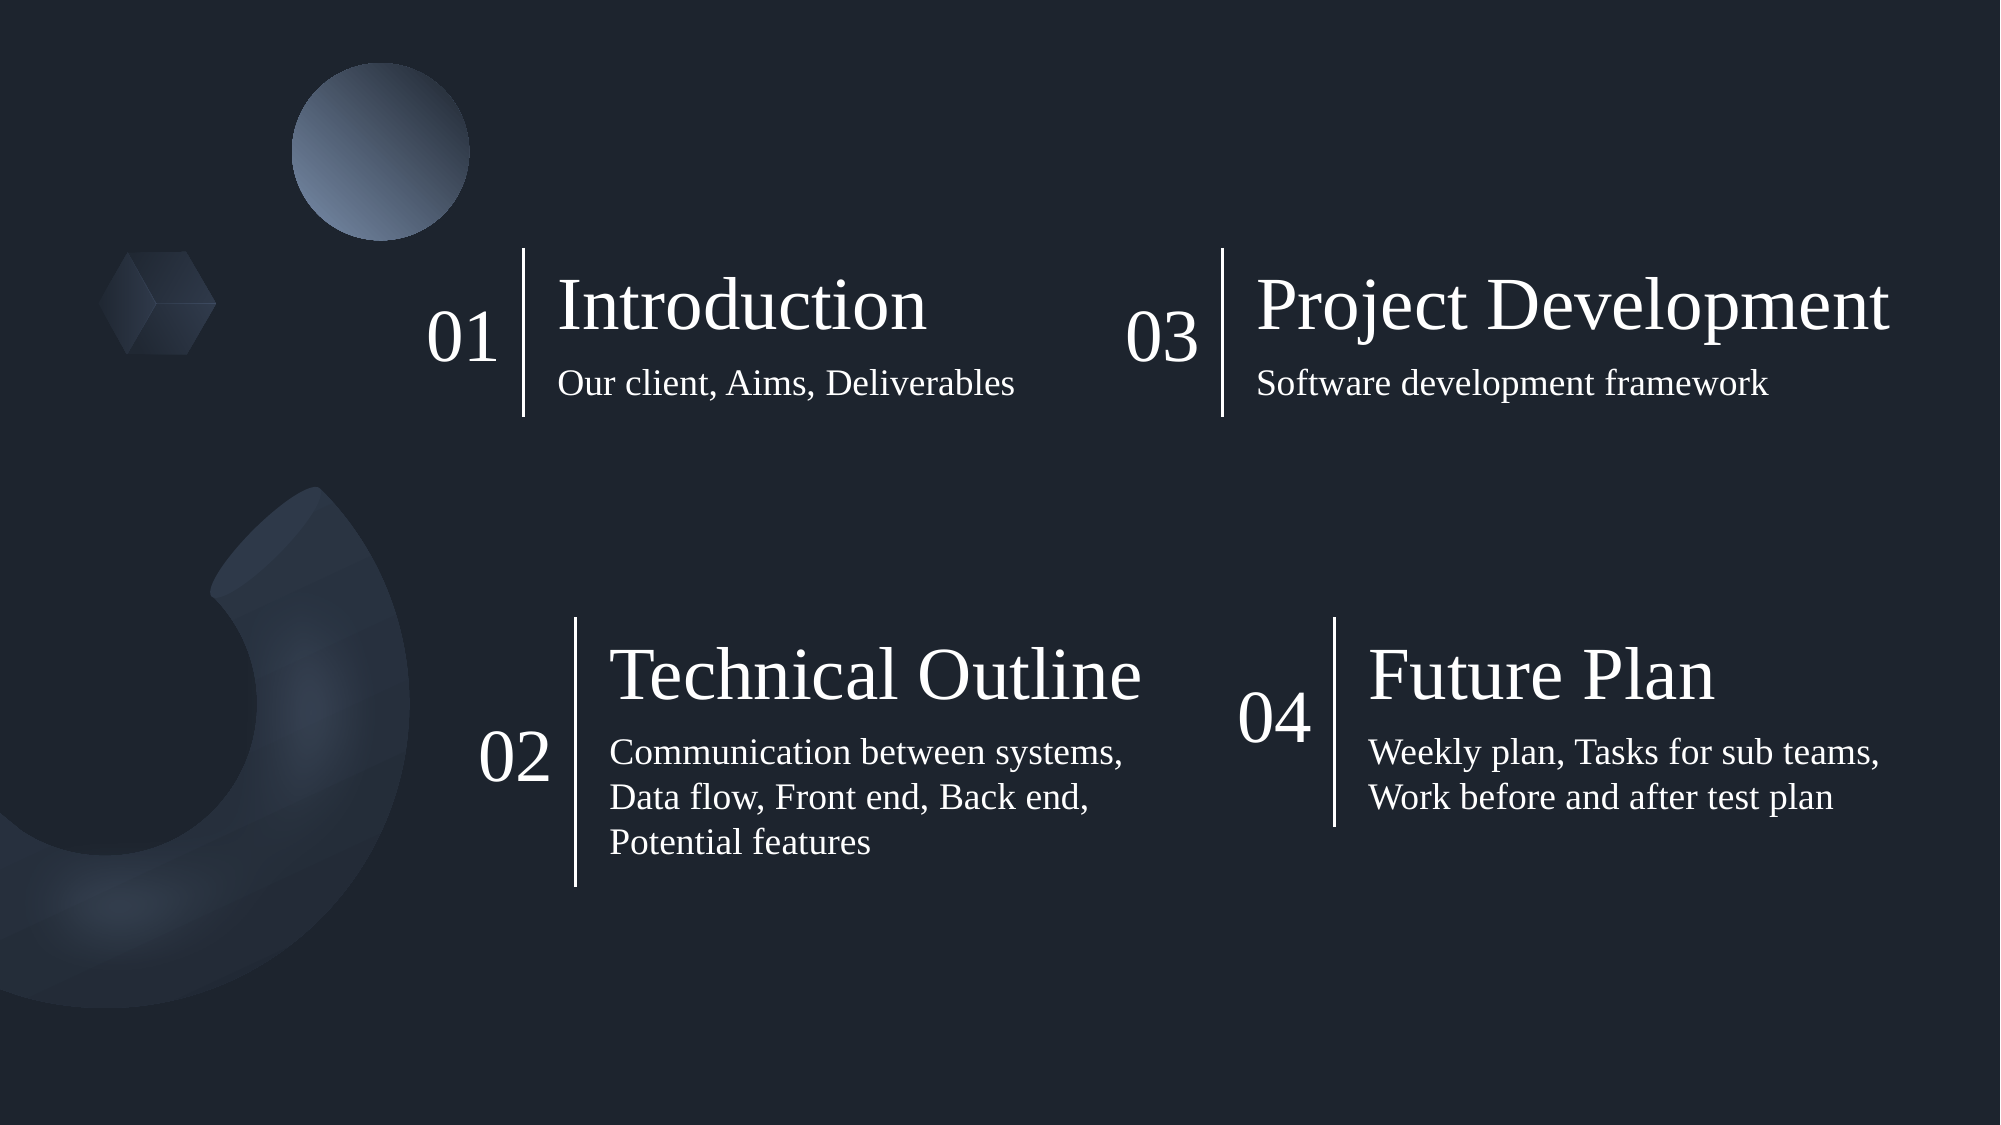

Introduction
Our client, Aims, Deliverables
01
Project Development
Software development framework
03
Technical Outline
Communication between systems,
Data flow, Front end, Back end,
Potential features
02
Future Plan
Weekly plan, Tasks for sub teams,
Work before and after test plan
04